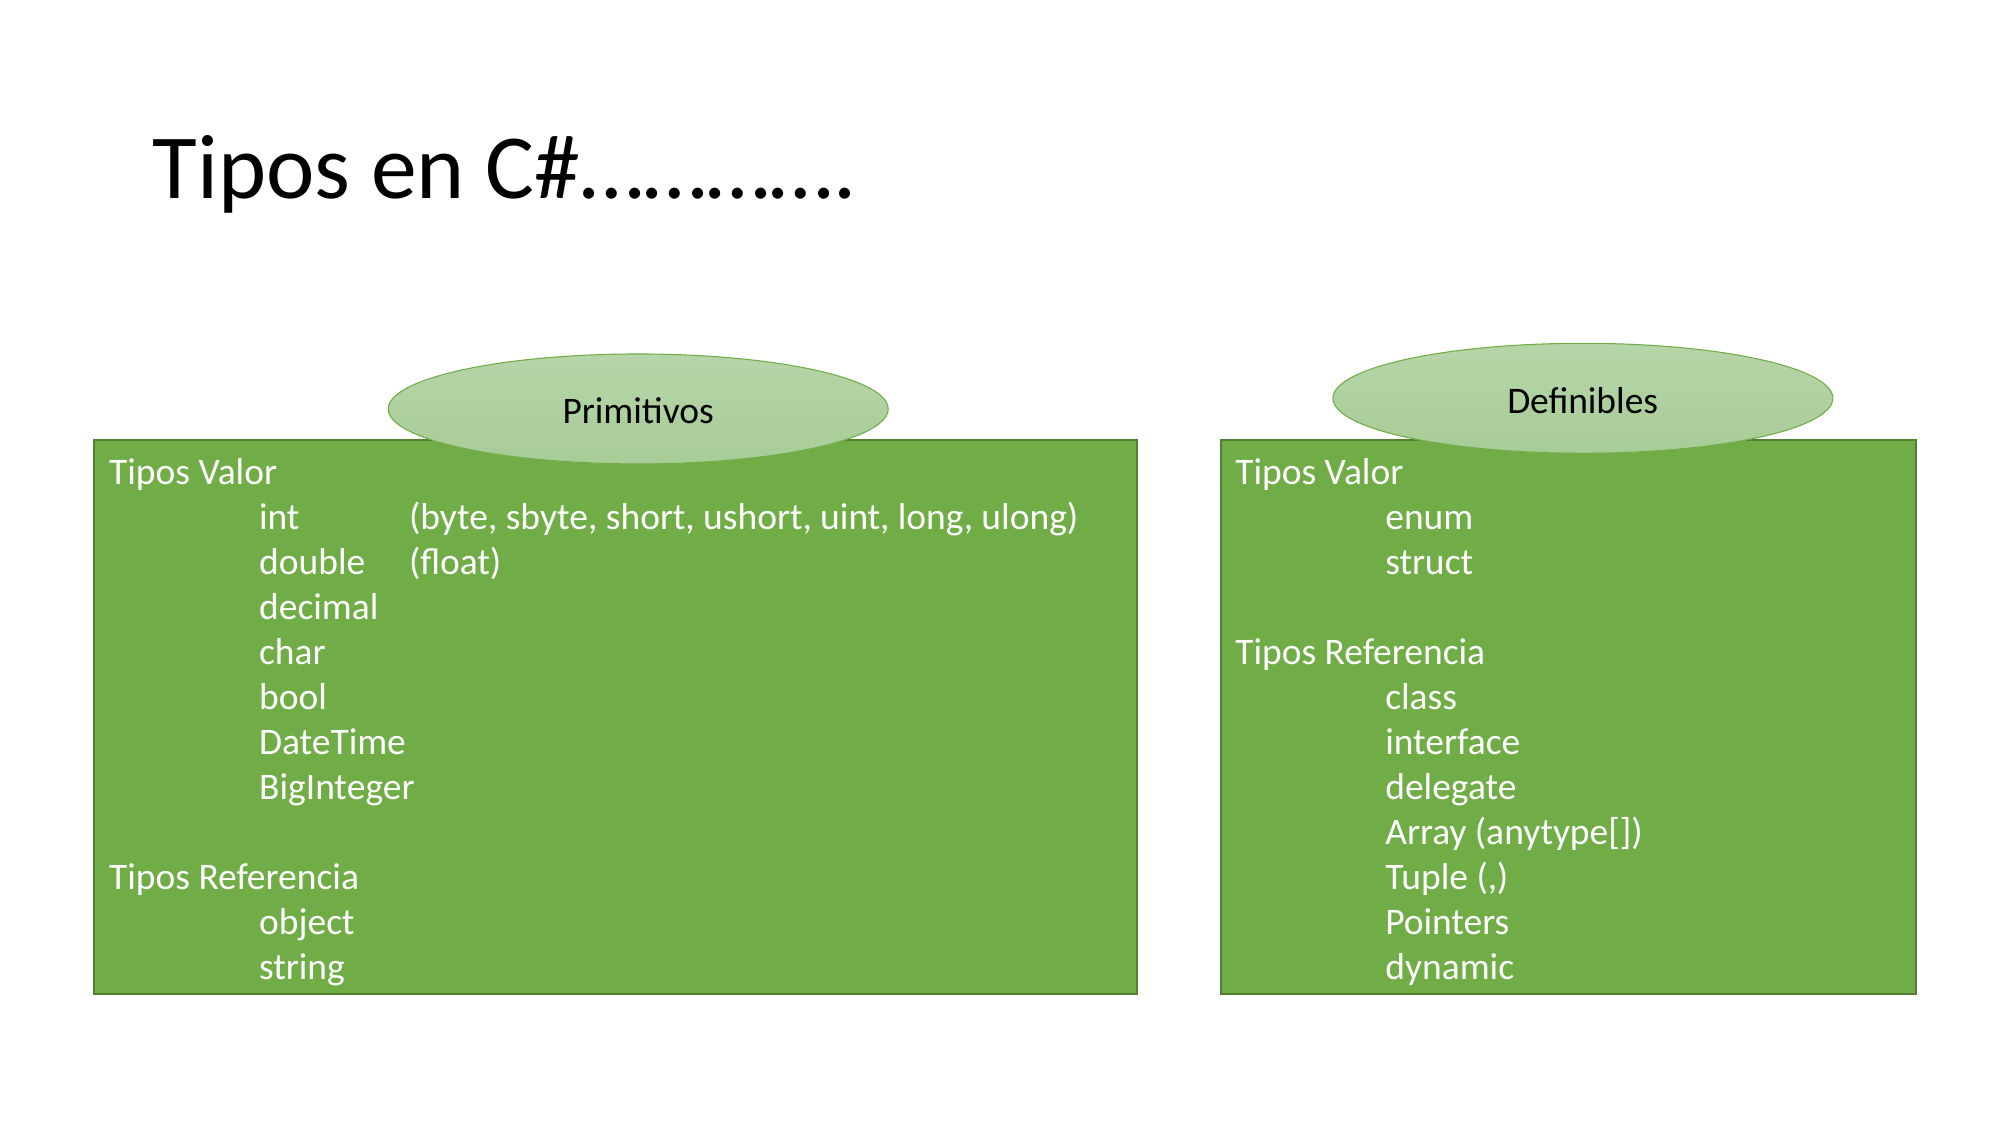

# Tipos en C#………….
Definibles
Tipos Valor
	enum
	struct

Tipos Referencia
	class
	interface
	delegate
	Array (anytype[])
	Tuple (,)
	Pointers
	dynamic
Primitivos
Tipos Valor
	int	(byte, sbyte, short, ushort, uint, long, ulong)
	double	(float)
	decimal
	char
	bool
	DateTime
	BigInteger

Tipos Referencia
	object
	string